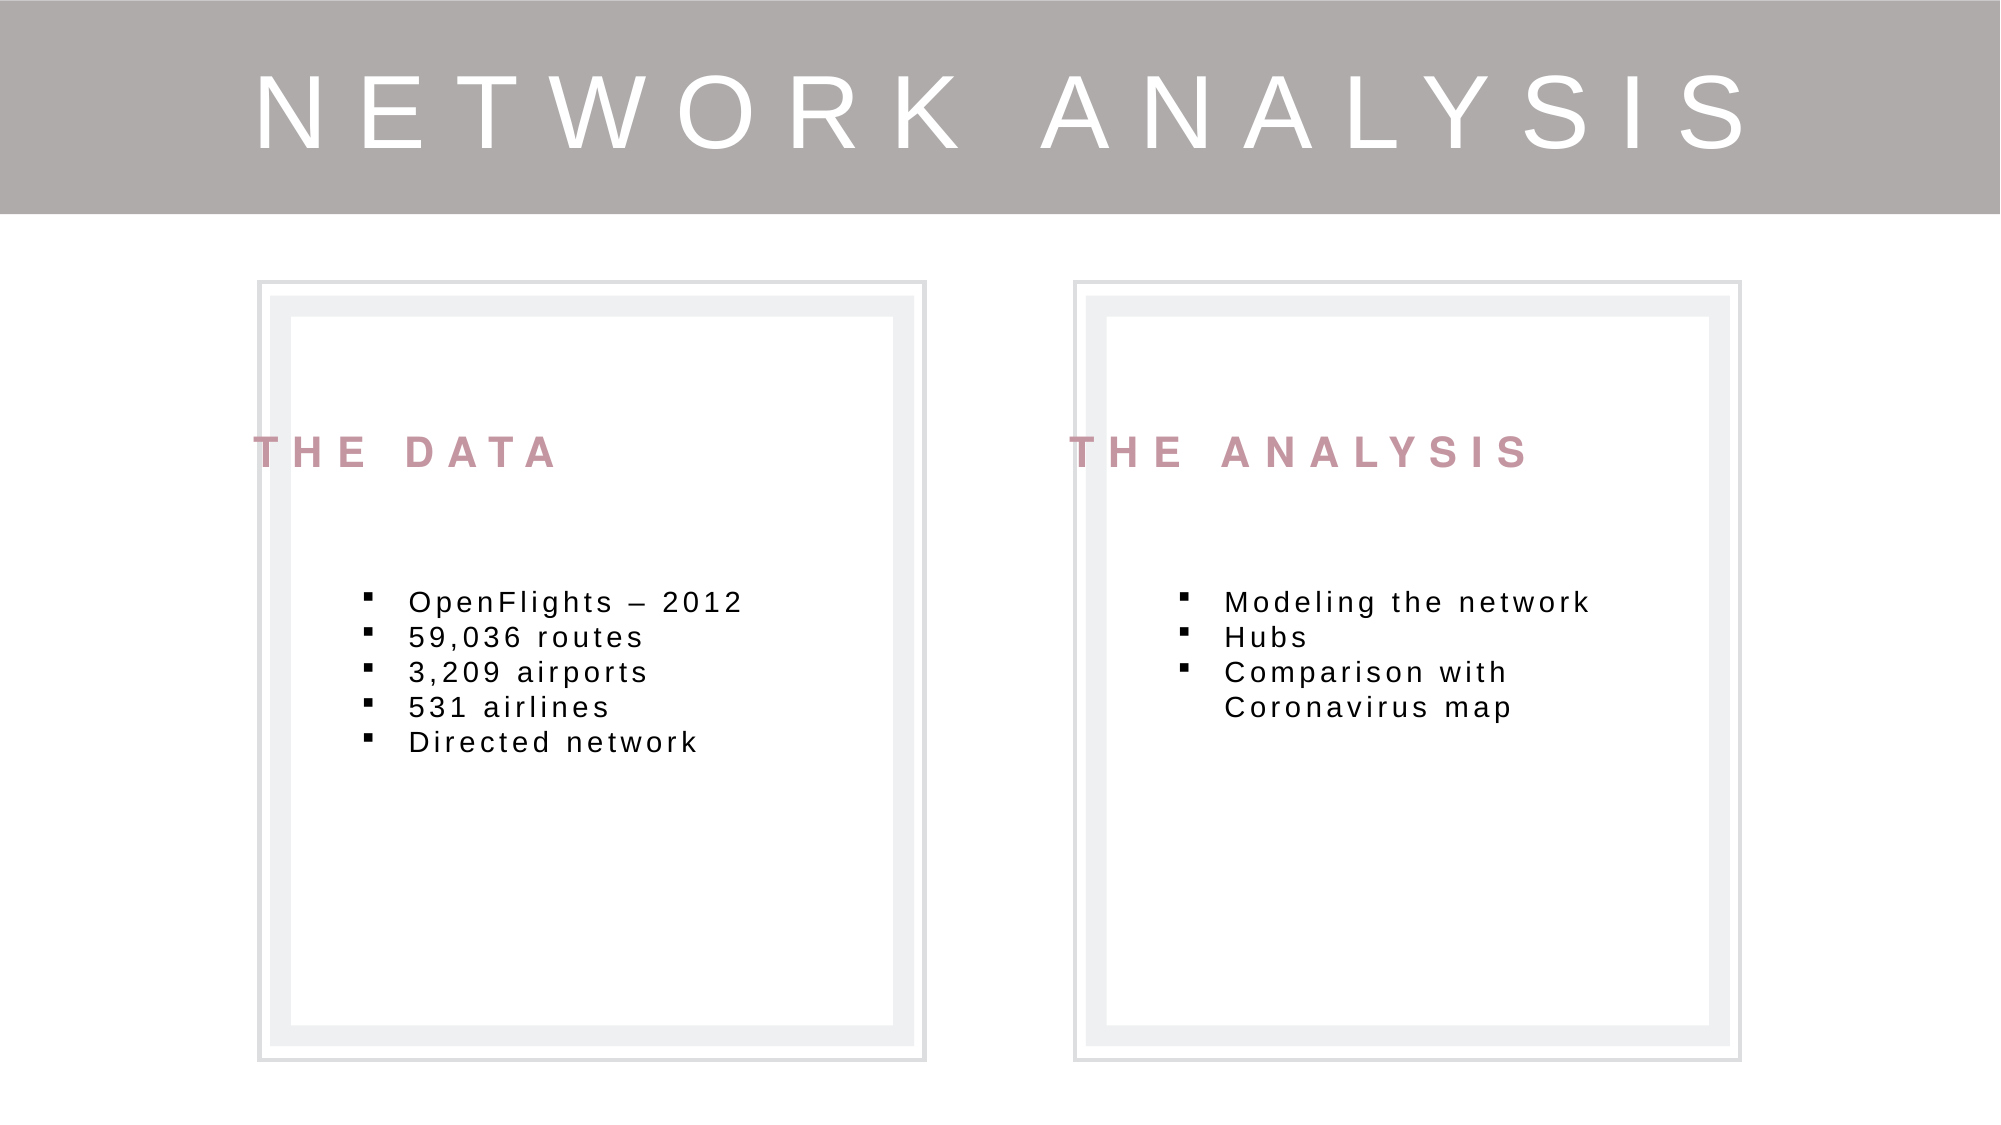

Network Analysis

The Data
OpenFlights – 2012
59,036 routes
3,209 airports
531 airlines
Directed network

The Analysis
Modeling the network
Hubs
Comparison with Coronavirus map
4